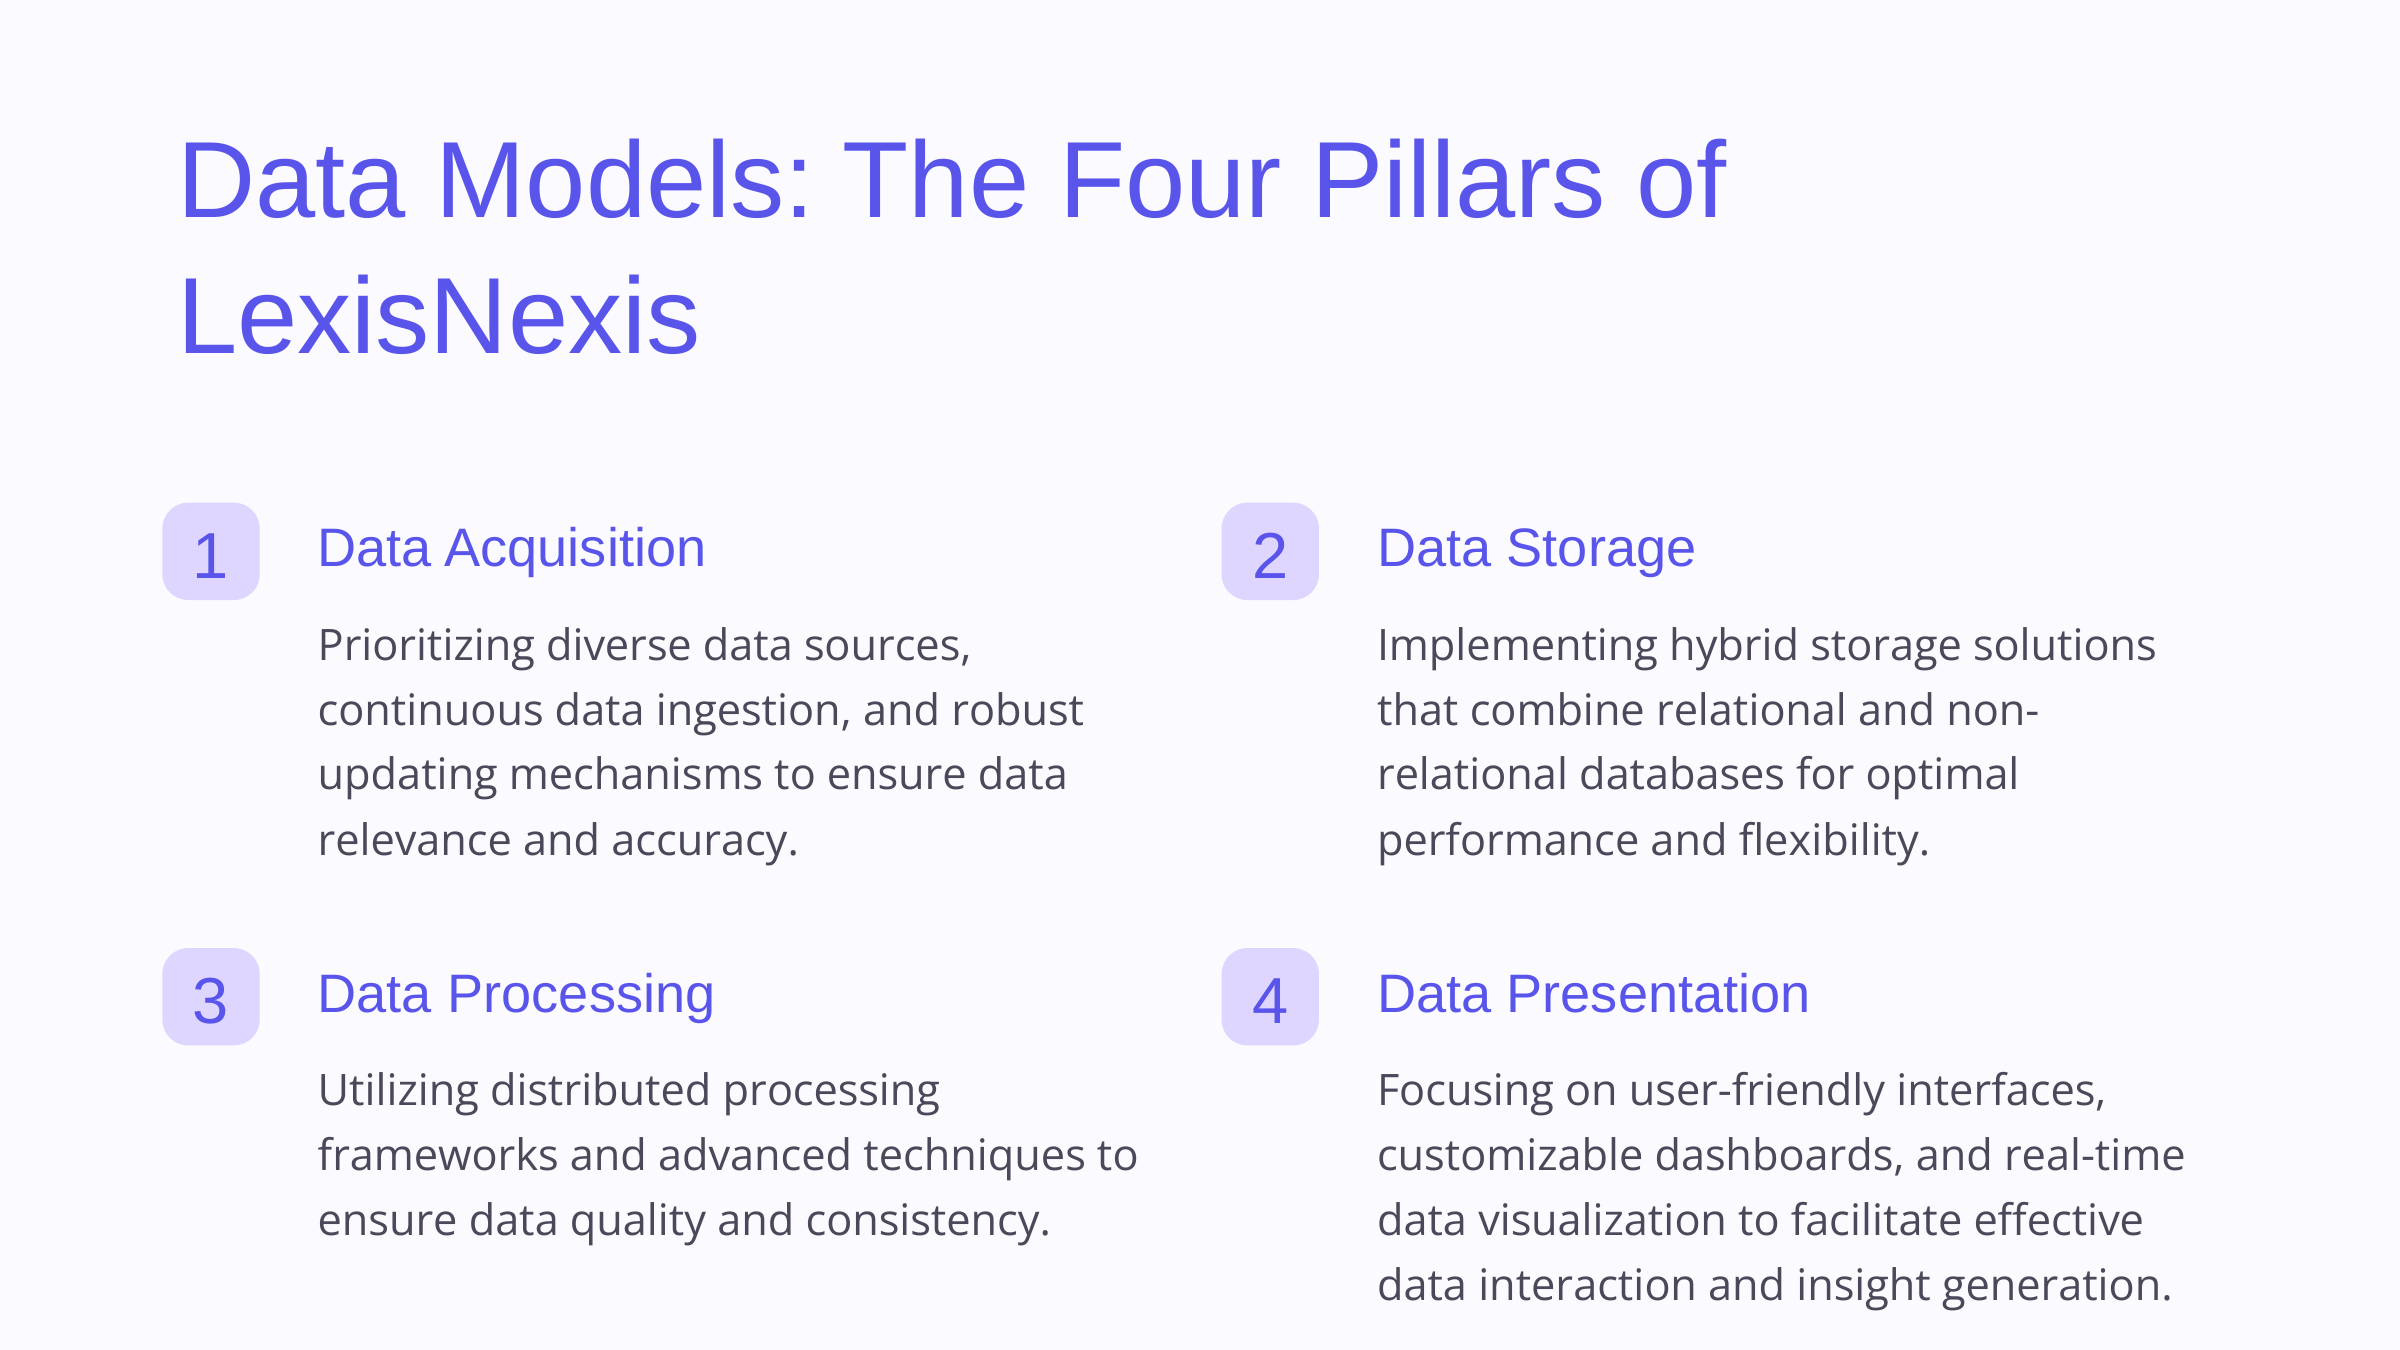

Data Models: The Four Pillars of LexisNexis

Data Acquisition

Data Storage
1
2
Prioritizing diverse data sources, continuous data ingestion, and robust updating mechanisms to ensure data relevance and accuracy.
Implementing hybrid storage solutions that combine relational and non-relational databases for optimal performance and flexibility.

Data Processing

Data Presentation
3
4
Utilizing distributed processing frameworks and advanced techniques to ensure data quality and consistency.
Focusing on user-friendly interfaces, customizable dashboards, and real-time data visualization to facilitate effective data interaction and insight generation.